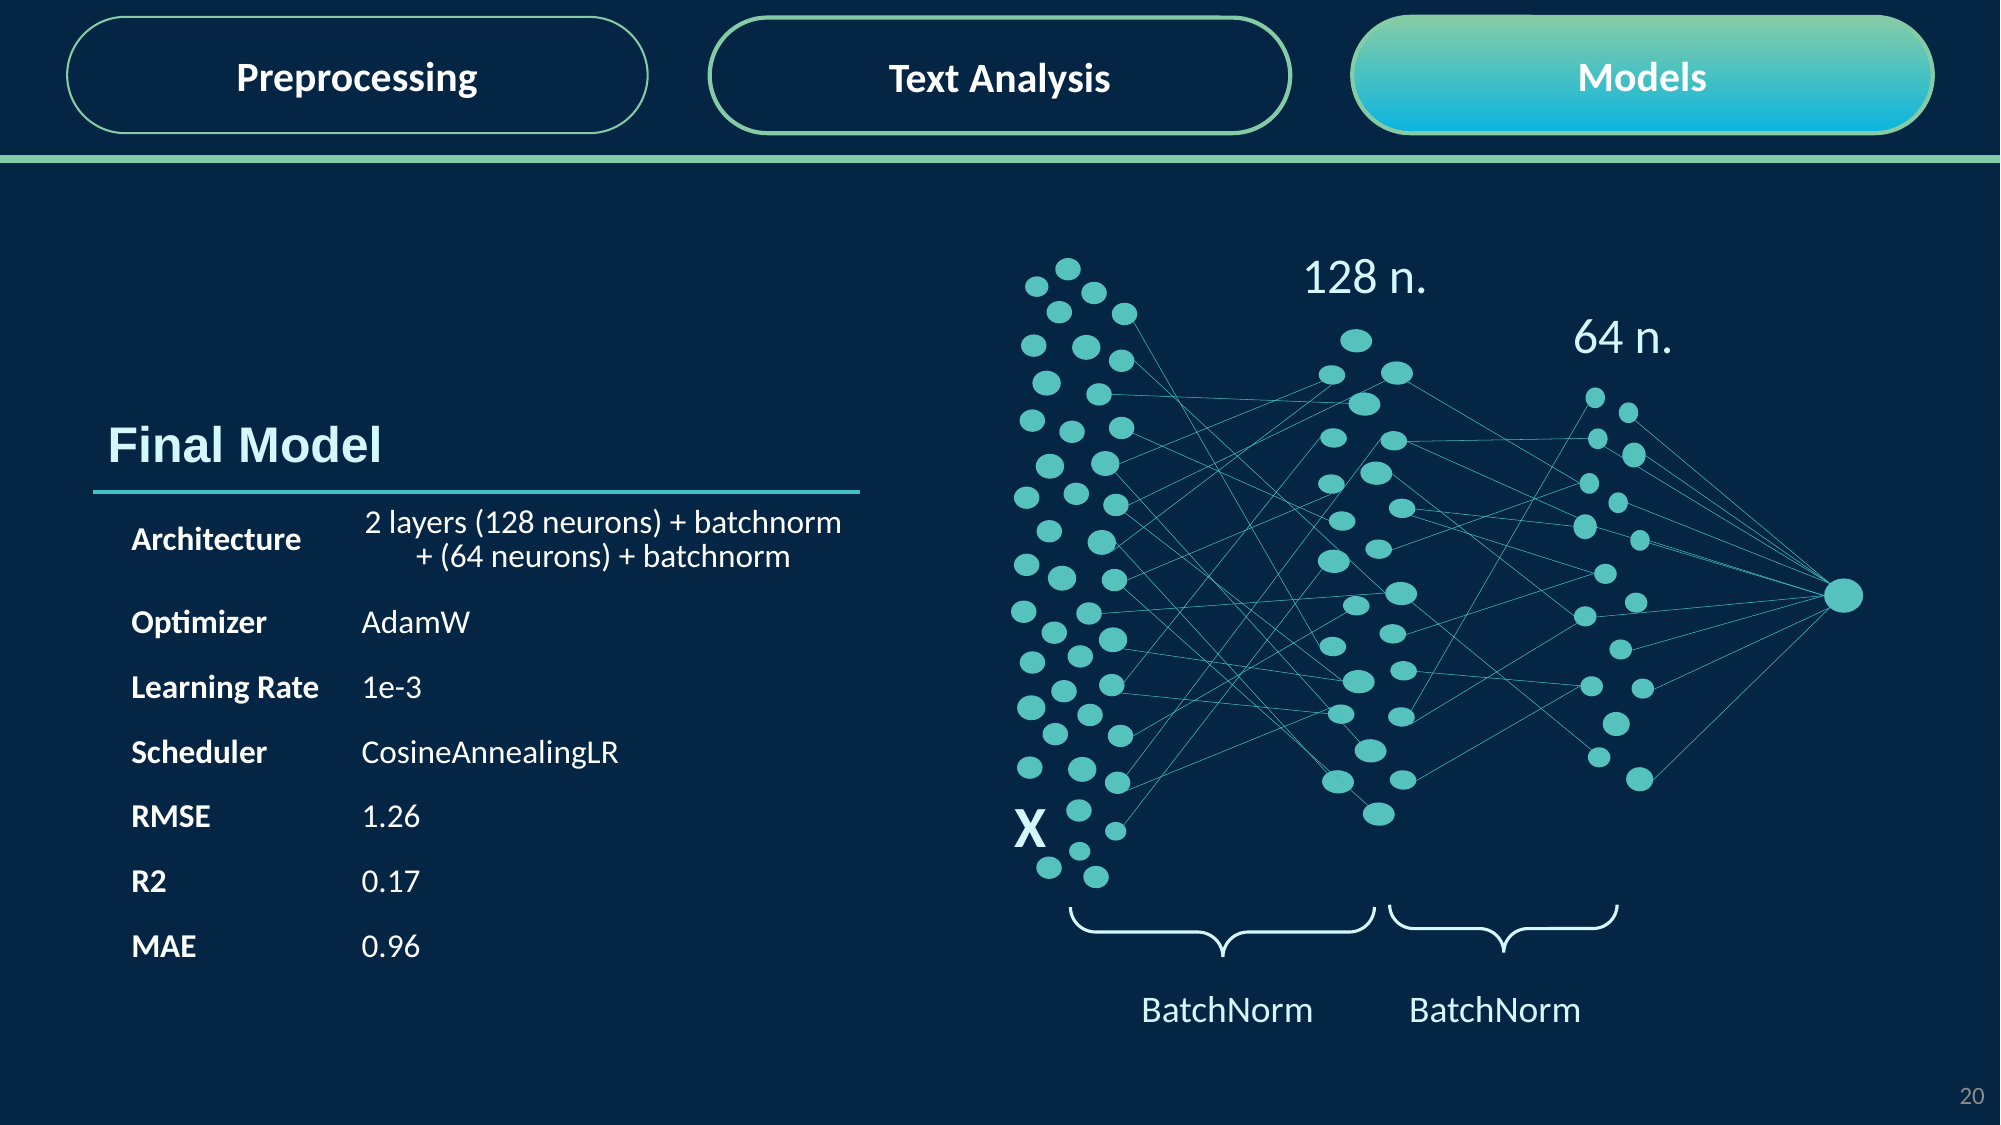

Preprocessing
Models
Text Analysis
128 n.

X

64 n.
| Final Model |  |
| --- | --- |
| Architecture | 2 layers (128 neurons) + batchnorm + (64 neurons) + batchnorm |
| Optimizer | AdamW |
| Learning Rate | 1e-3 |
| Scheduler | CosineAnnealingLR |
| RMSE | 1.26 |
| R2 | 0.17 |
| MAE | 0.96 |

BatchNorm
BatchNorm
20